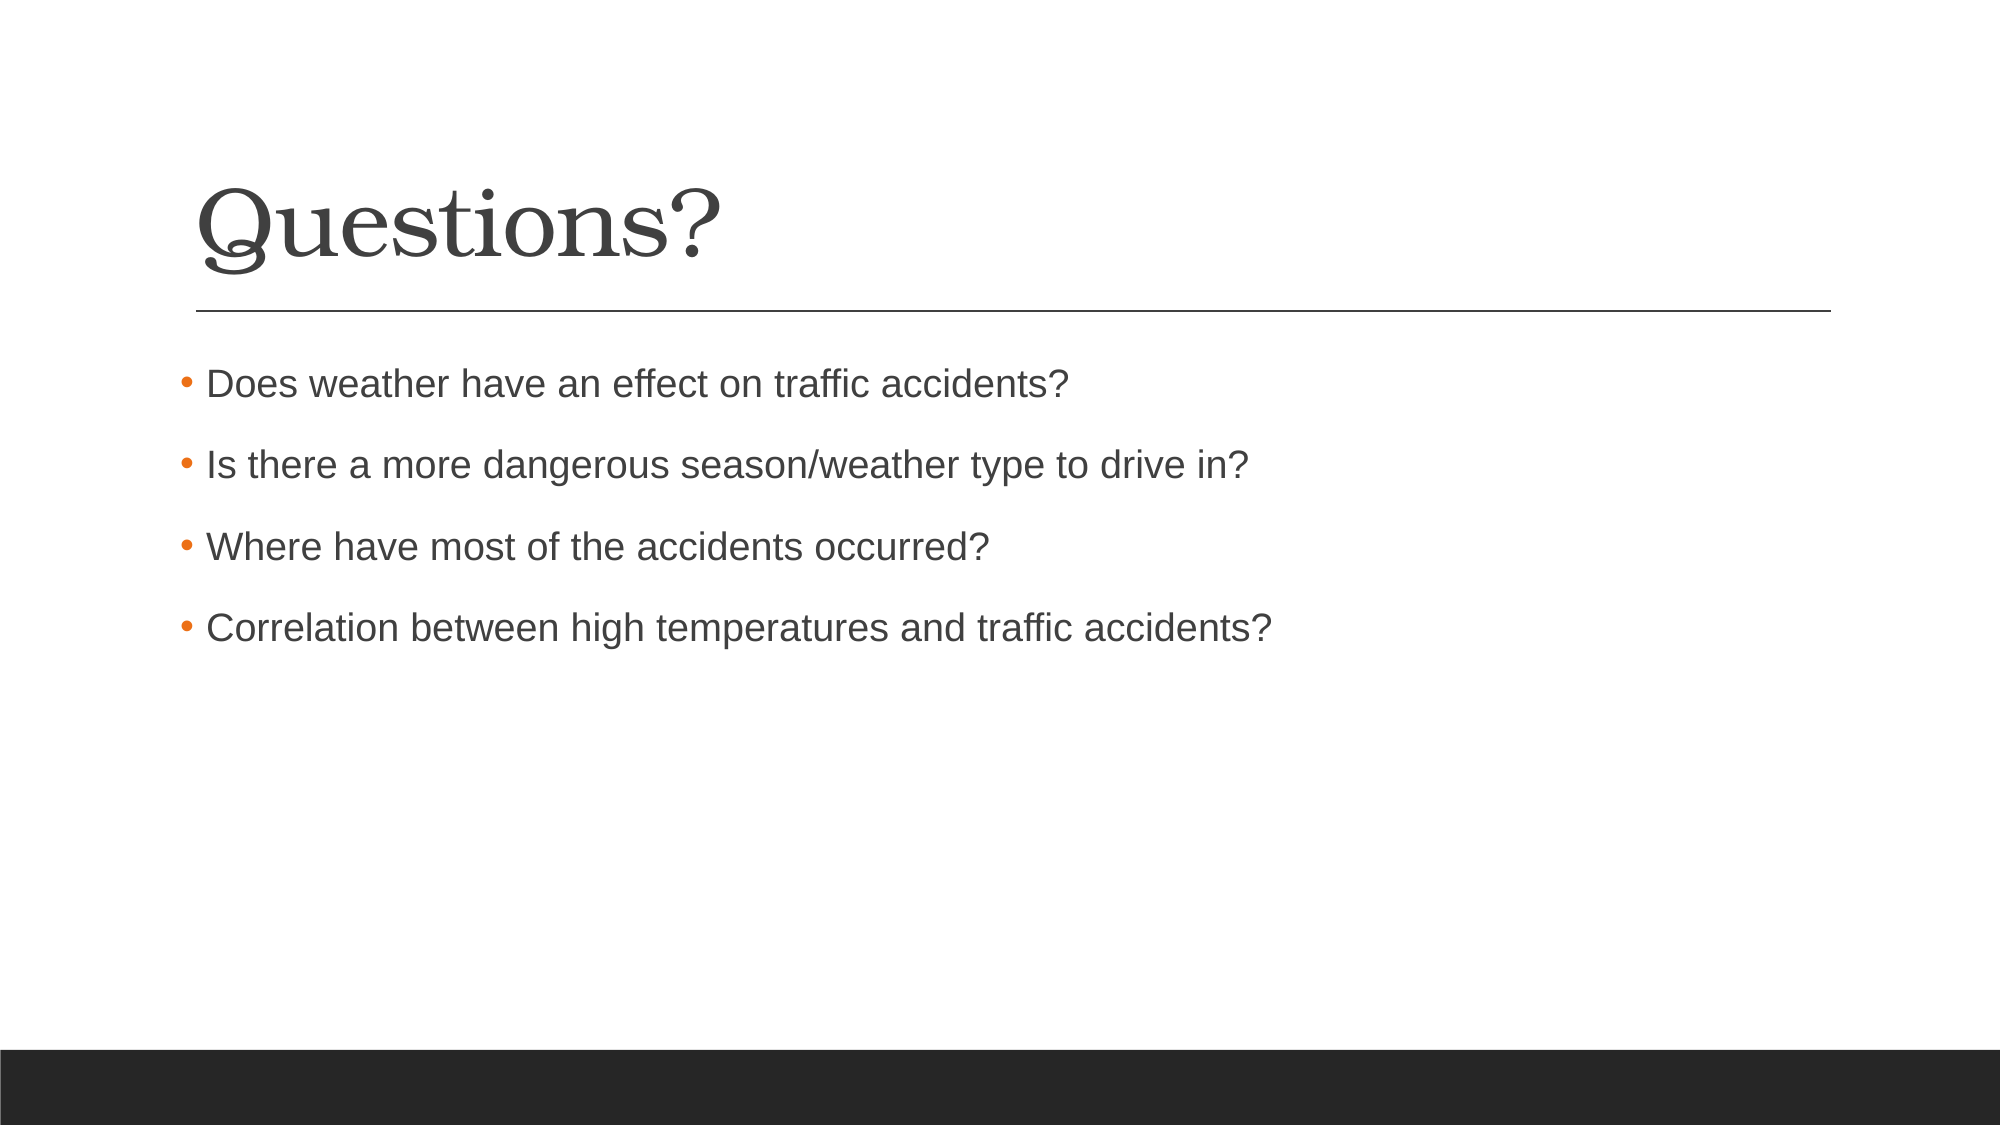

# Questions?
 Does weather have an effect on traffic accidents?
 Is there a more dangerous season/weather type to drive in?
 Where have most of the accidents occurred?
 Correlation between high temperatures and traffic accidents?